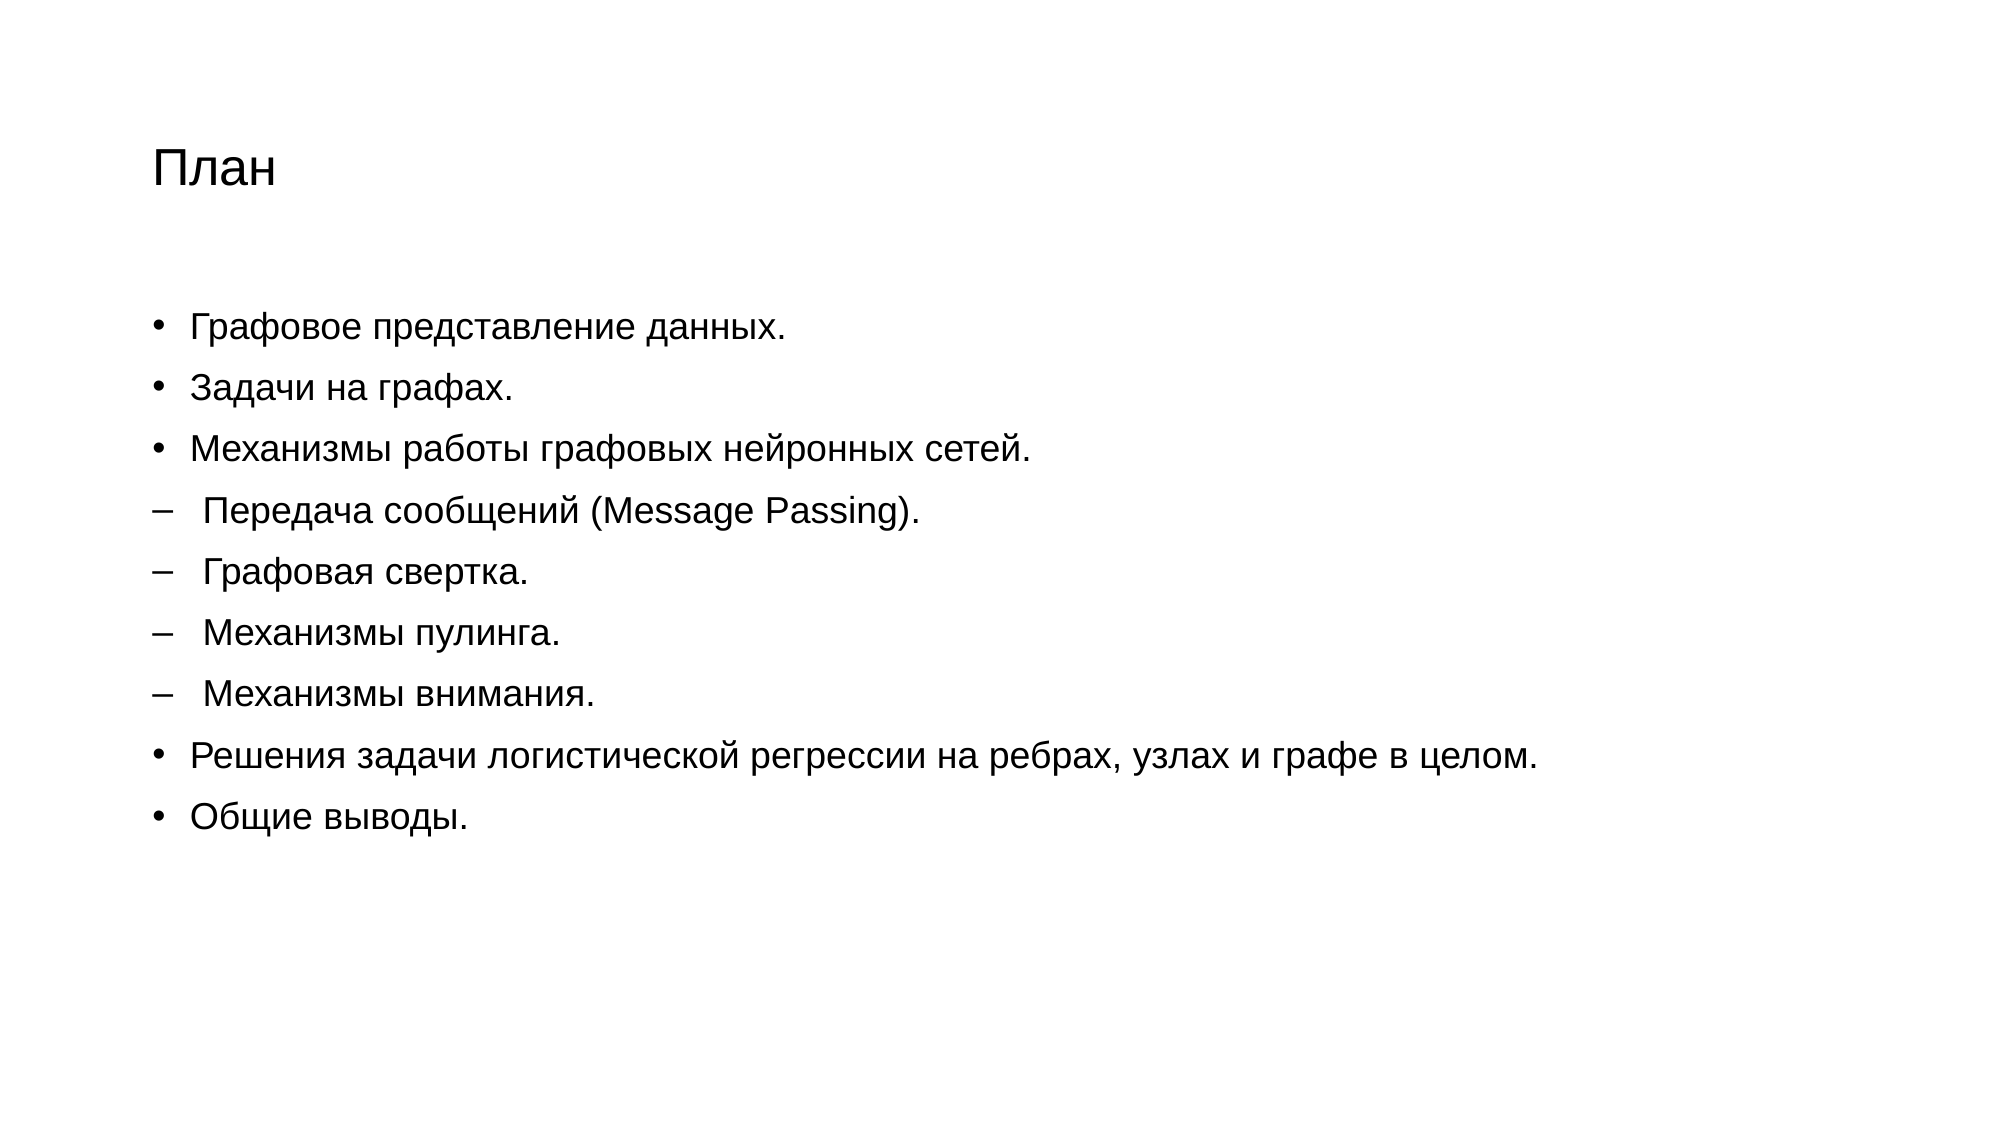

План
Графовое представление данных.
Задачи на графах.
Механизмы работы графовых нейронных сетей.
Передача сообщений (Message Passing).
Графовая свертка.
Механизмы пулинга.
Механизмы внимания.
Решения задачи логистической регрессии на ребрах, узлах и графе в целом.
Общие выводы.